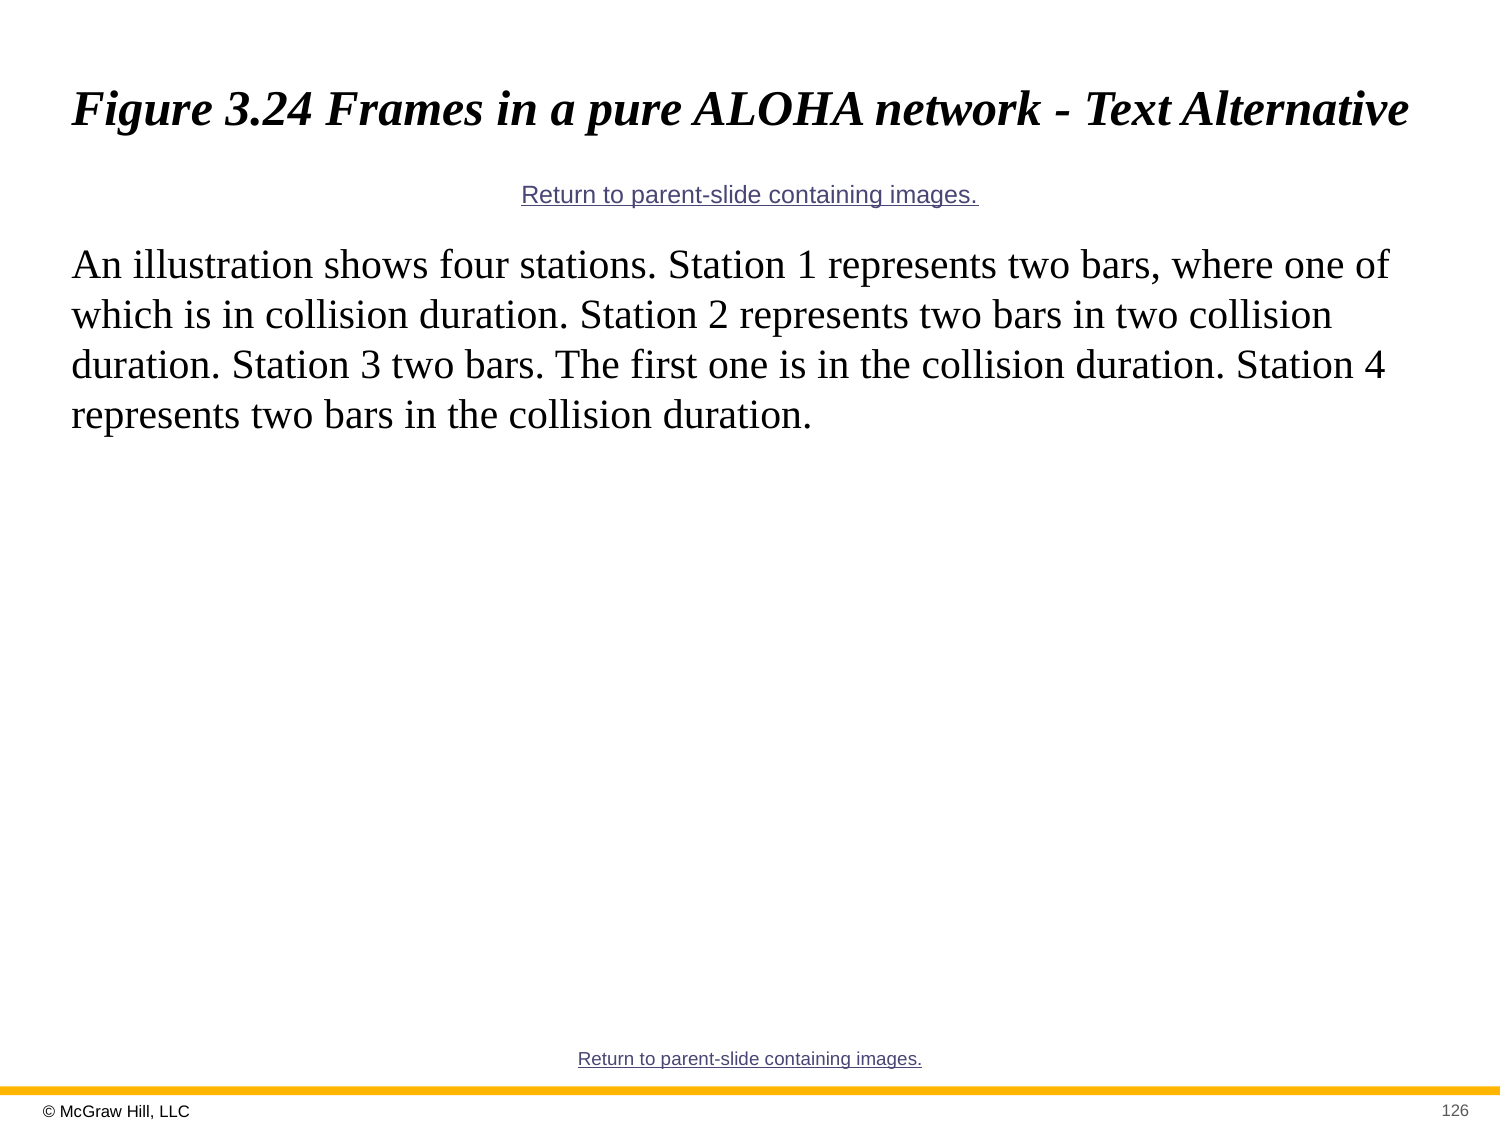

# Figure 3.24 Frames in a pure ALOHA network - Text Alternative
Return to parent-slide containing images.
An illustration shows four stations. Station 1 represents two bars, where one of which is in collision duration. Station 2 represents two bars in two collision duration. Station 3 two bars. The first one is in the collision duration. Station 4 represents two bars in the collision duration.
Return to parent-slide containing images.
126